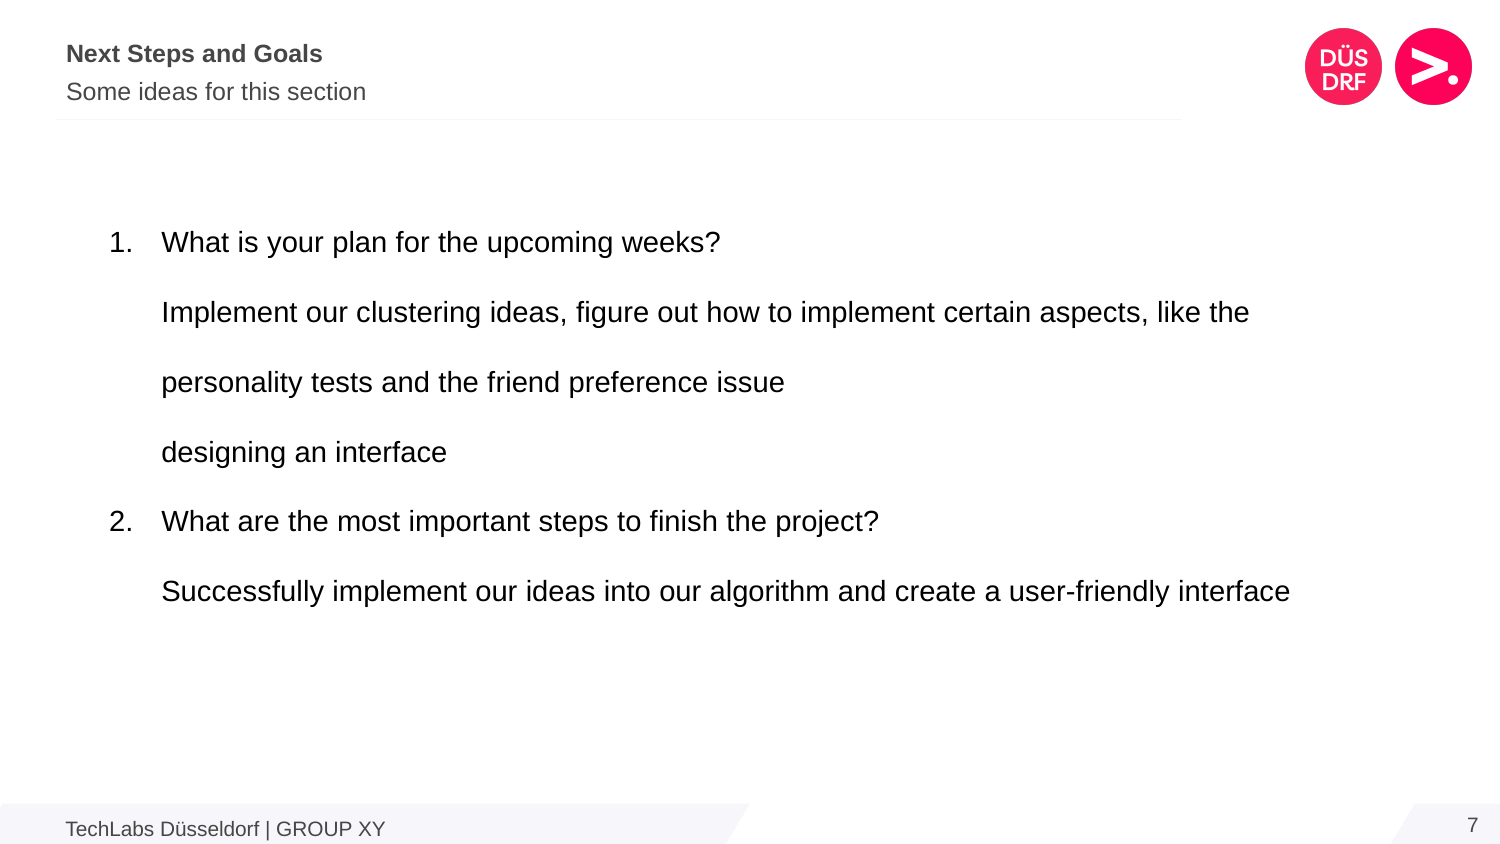

# Next Steps and Goals
Some ideas for this section
What is your plan for the upcoming weeks?
Implement our clustering ideas, figure out how to implement certain aspects, like the personality tests and the friend preference issue
designing an interface
What are the most important steps to finish the project?
Successfully implement our ideas into our algorithm and create a user-friendly interface
7